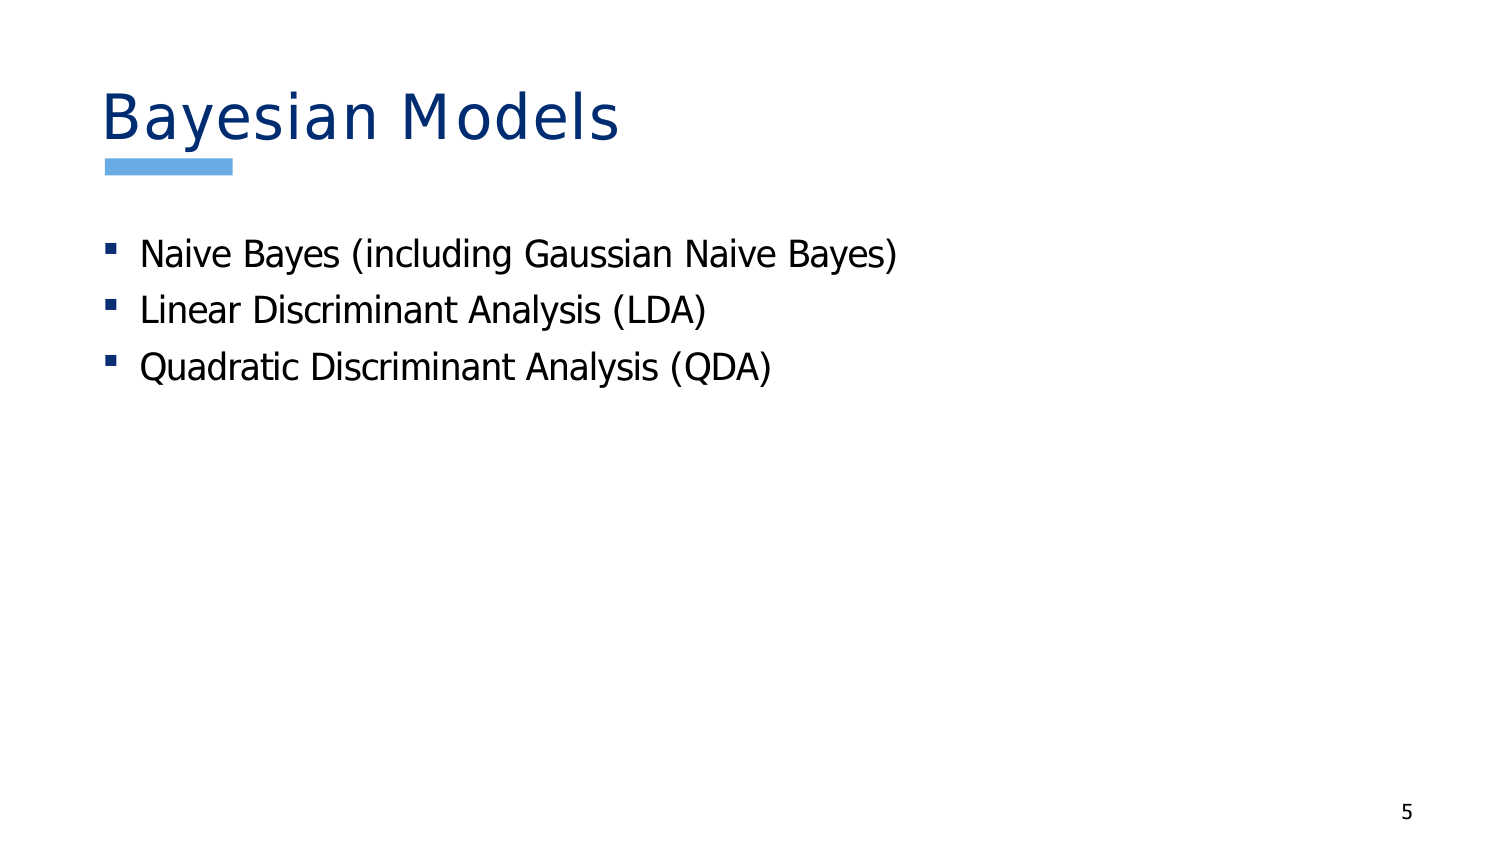

# Bayesian Models
Naive Bayes (including Gaussian Naive Bayes)
Linear Discriminant Analysis (LDA)
Quadratic Discriminant Analysis (QDA)